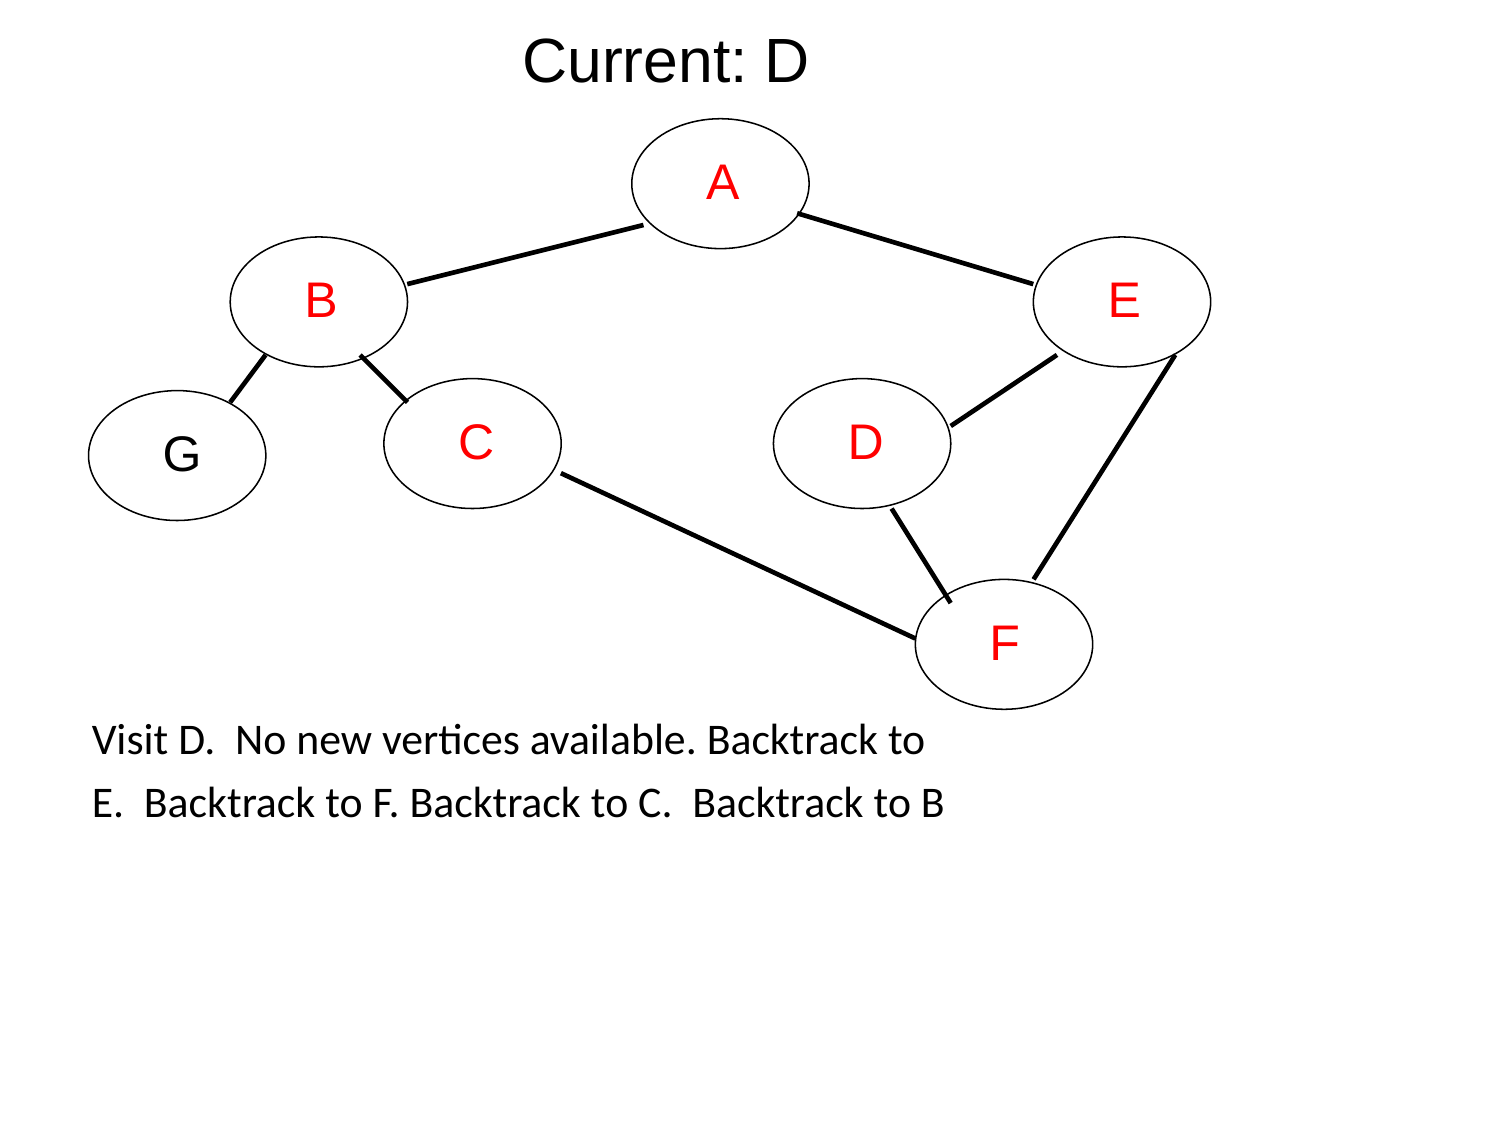

Current: D

A

B

E

C

D

G

F
Visit D.  No new vertices available. Backtrack to
E.  Backtrack to F. Backtrack to C.  Backtrack to B